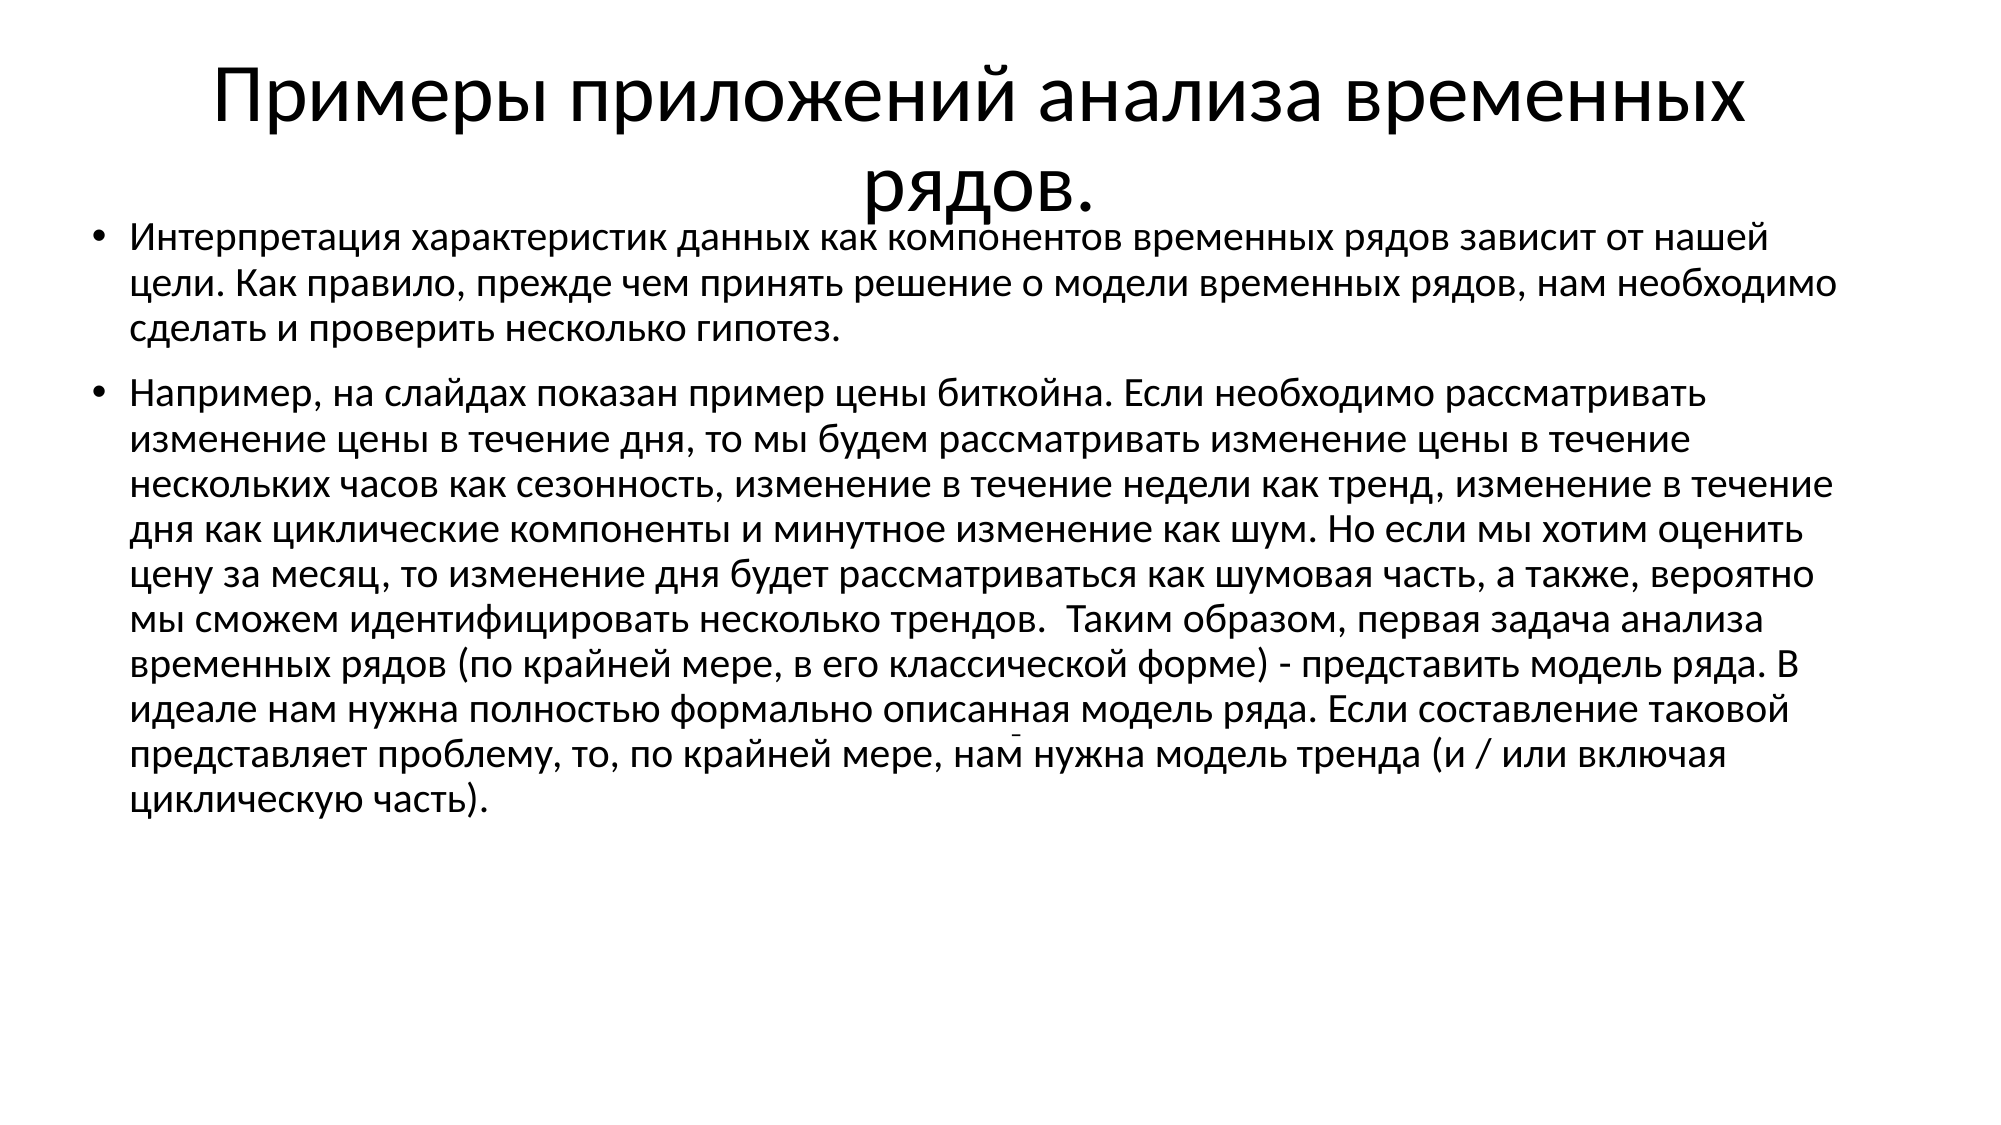

# Примеры приложений анализа временных рядов.

Интерпретация характеристик данных как компонентов временных рядов зависит от нашей цели. Как правило, прежде чем принять решение о модели временных рядов, нам необходимо сделать и проверить несколько гипотез.
Например, на слайдах показан пример цены биткойна. Если необходимо рассматривать изменение цены в течение дня, то мы будем рассматривать изменение цены в течение нескольких часов как сезонность, изменение в течение недели как тренд, изменение в течение дня как циклические компоненты и минутное изменение как шум. Но если мы хотим оценить цену за месяц, то изменение дня будет рассматриваться как шумовая часть, а также, вероятно мы сможем идентифицировать несколько трендов.  Таким образом, первая задача анализа временных рядов (по крайней мере, в его классической форме) - представить модель ряда. В идеале нам нужна полностью формально описанная модель ряда. Если составление таковой представляет проблему, то, по крайней мере, нам нужна модель тренда (и / или включая циклическую часть).